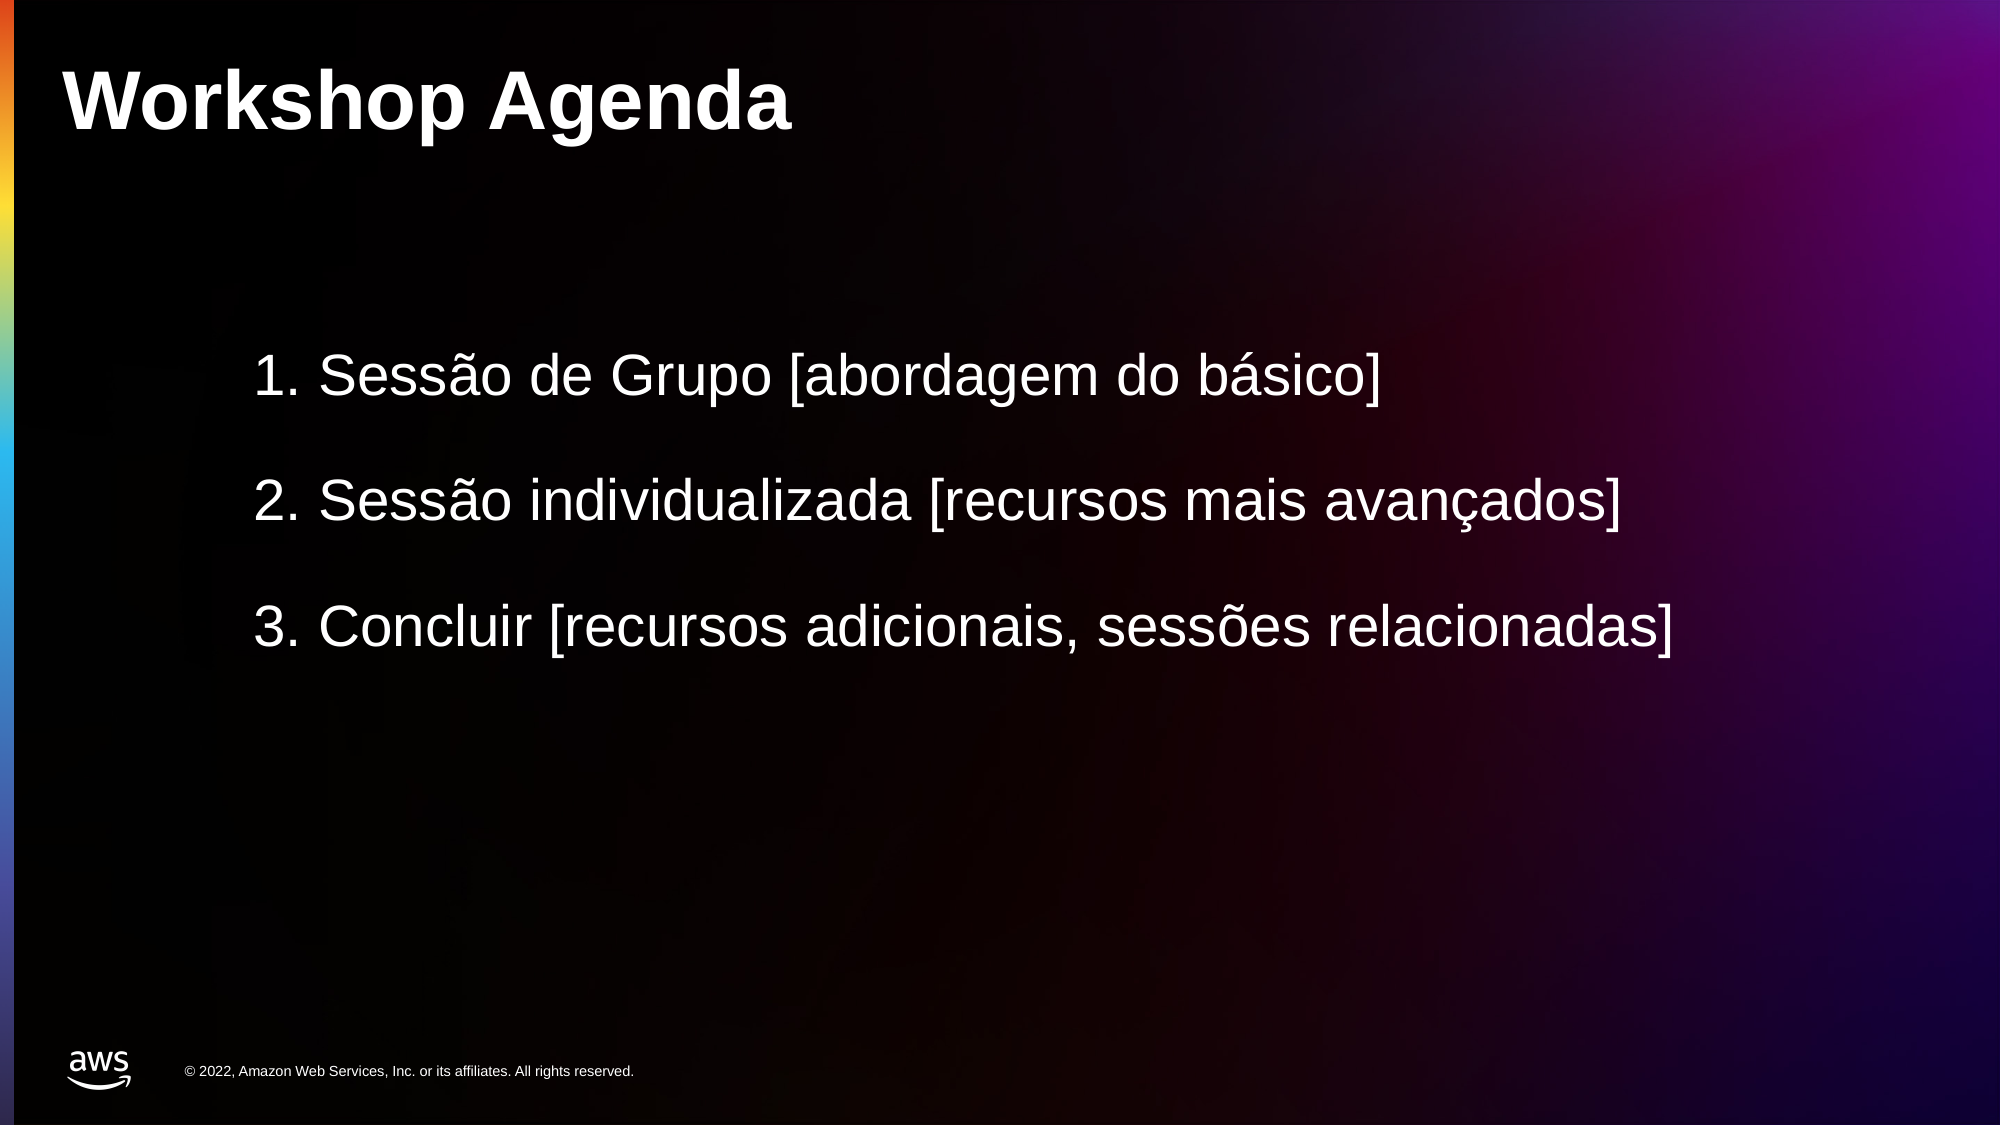

# Workshop Agenda
1. Sessão de Grupo [abordagem do básico]
2. Sessão individualizada [recursos mais avançados]
3. Concluir [recursos adicionais, sessões relacionadas]